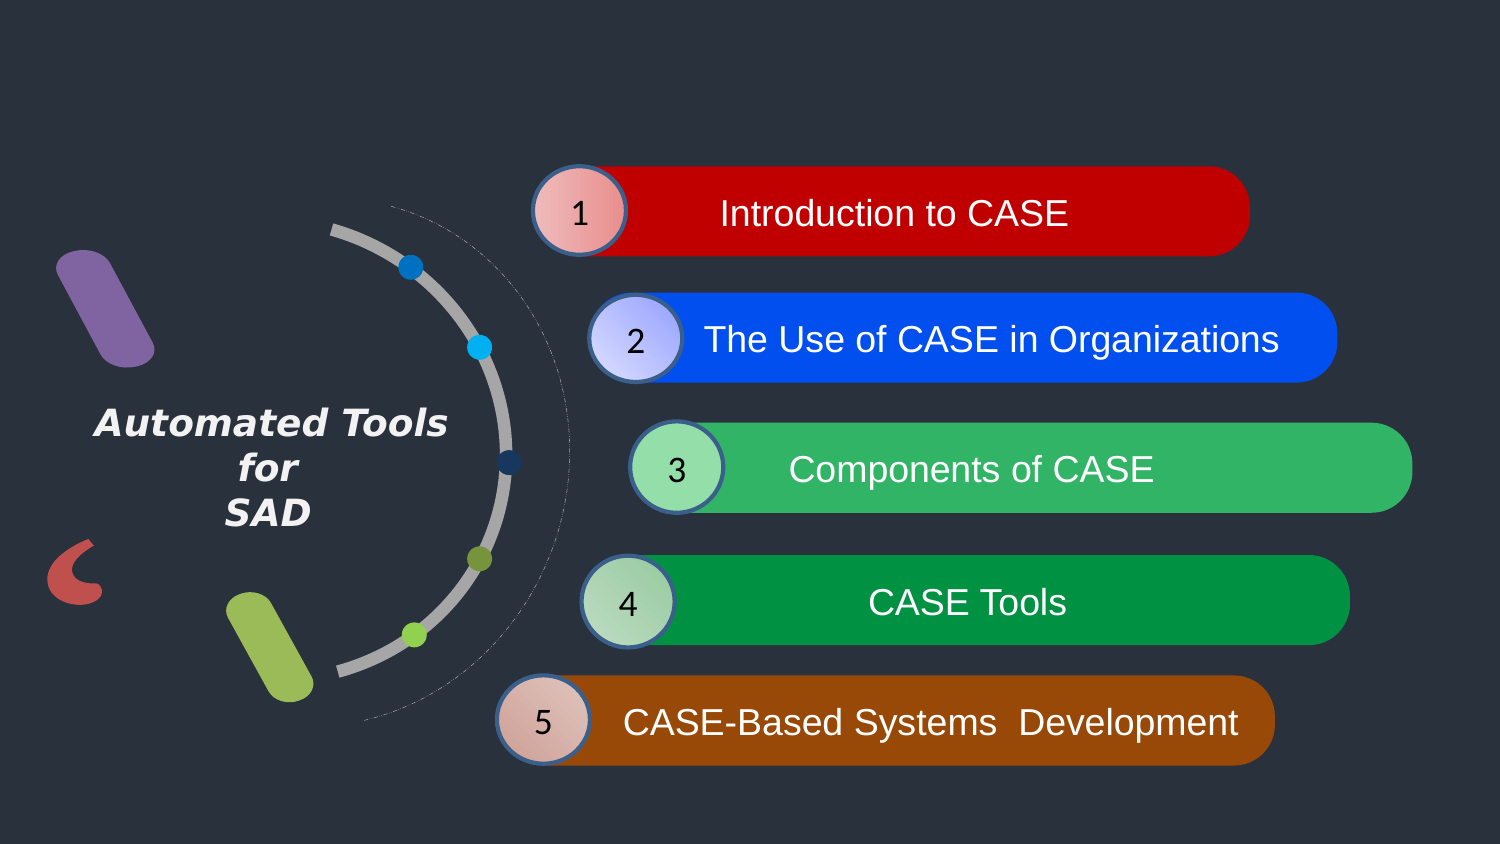

1
Introduction to CASE

        The Use of CASE in Organizations
2

Automated Tools
           for
          SAD
3
            Components of CASE

CASE Tools
4

5
        CASE-Based Systems  Development